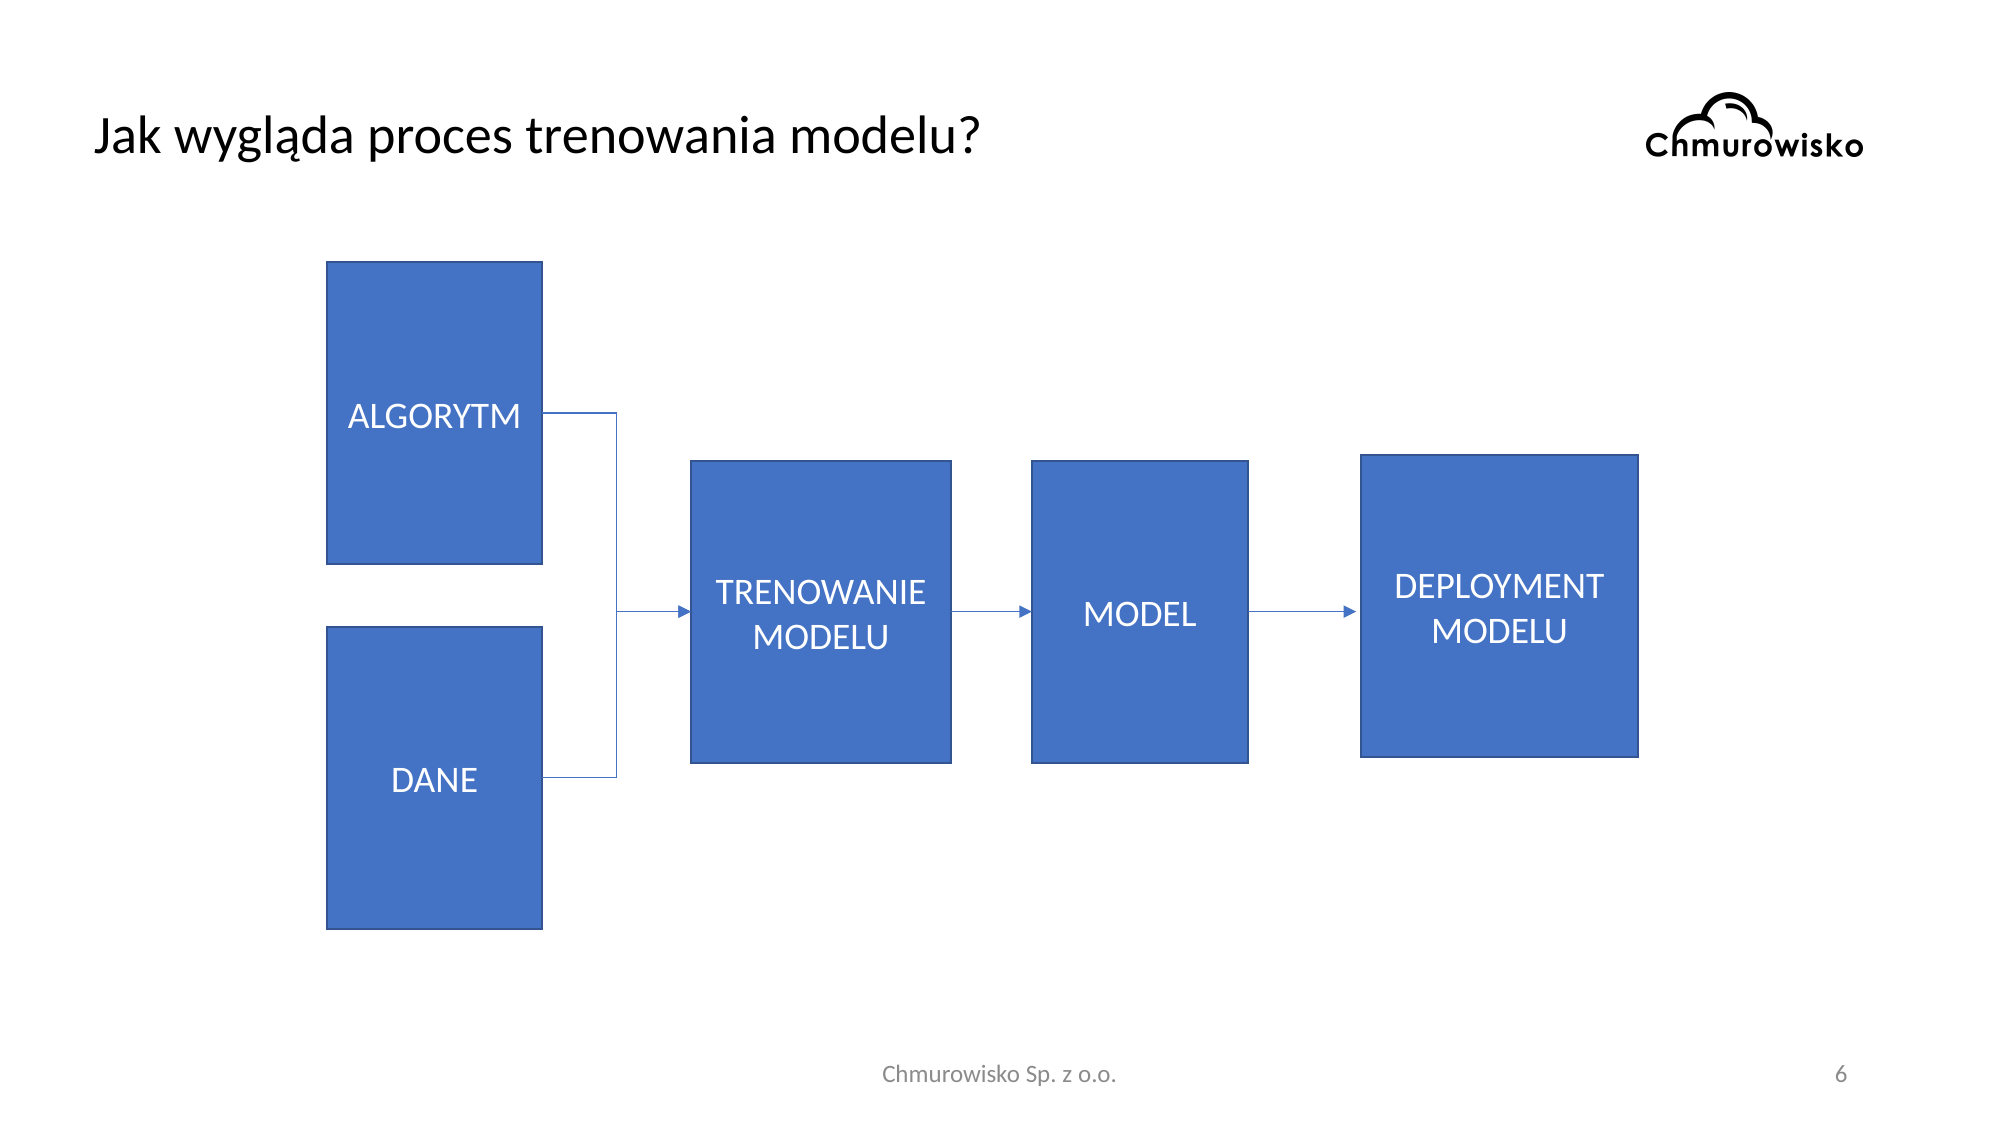

# Jak wygląda proces trenowania modelu?
ALGORYTM
DEPLOYMENT
MODELU
TRENOWANIE MODELU
MODEL
DANE

Chmurowisko Sp. z o.o.

6